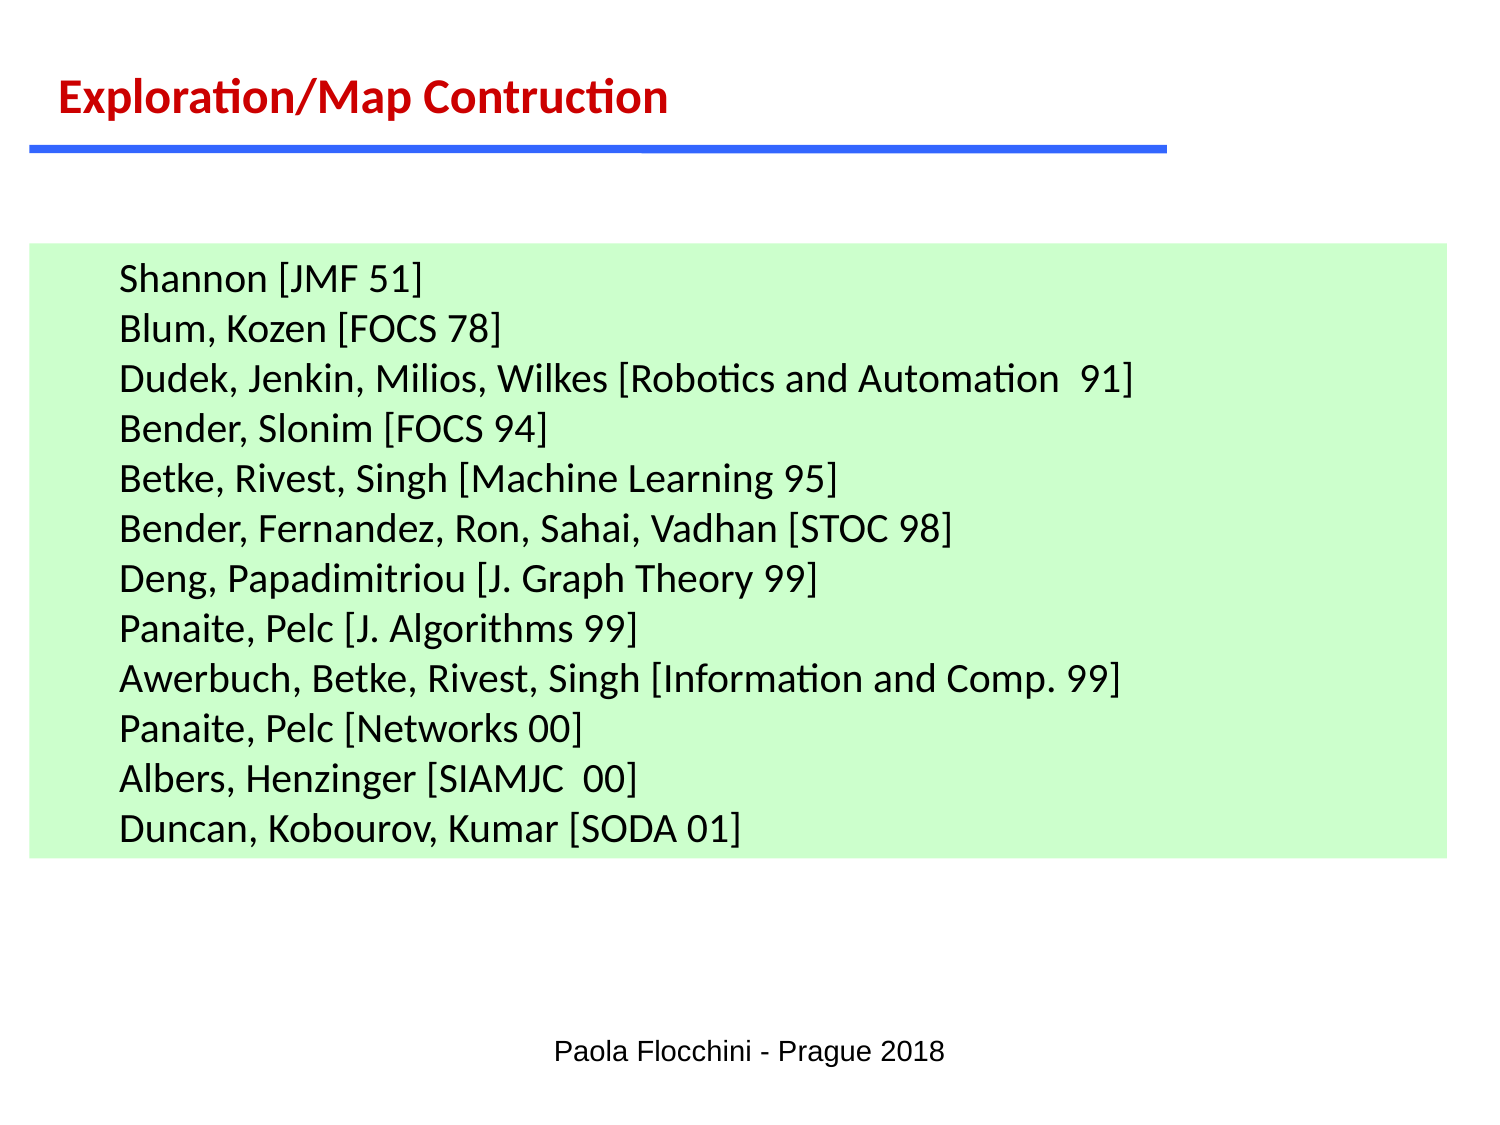

Exploration/Map Contruction

Shannon [JMF 51]
Blum, Kozen [FOCS 78]
Dudek, Jenkin, Milios, Wilkes [Robotics and Automation  91]
Bender, Slonim [FOCS 94]
Betke, Rivest, Singh [Machine Learning 95]
Bender, Fernandez, Ron, Sahai, Vadhan [STOC 98]
Deng, Papadimitriou [J. Graph Theory 99]
Panaite, Pelc [J. Algorithms 99]
Awerbuch, Betke, Rivest, Singh [Information and Comp. 99]
Panaite, Pelc [Networks 00]
Albers, Henzinger [SIAMJC  00]
Duncan, Kobourov, Kumar [SODA 01]

Paola Flocchini - Prague 2018